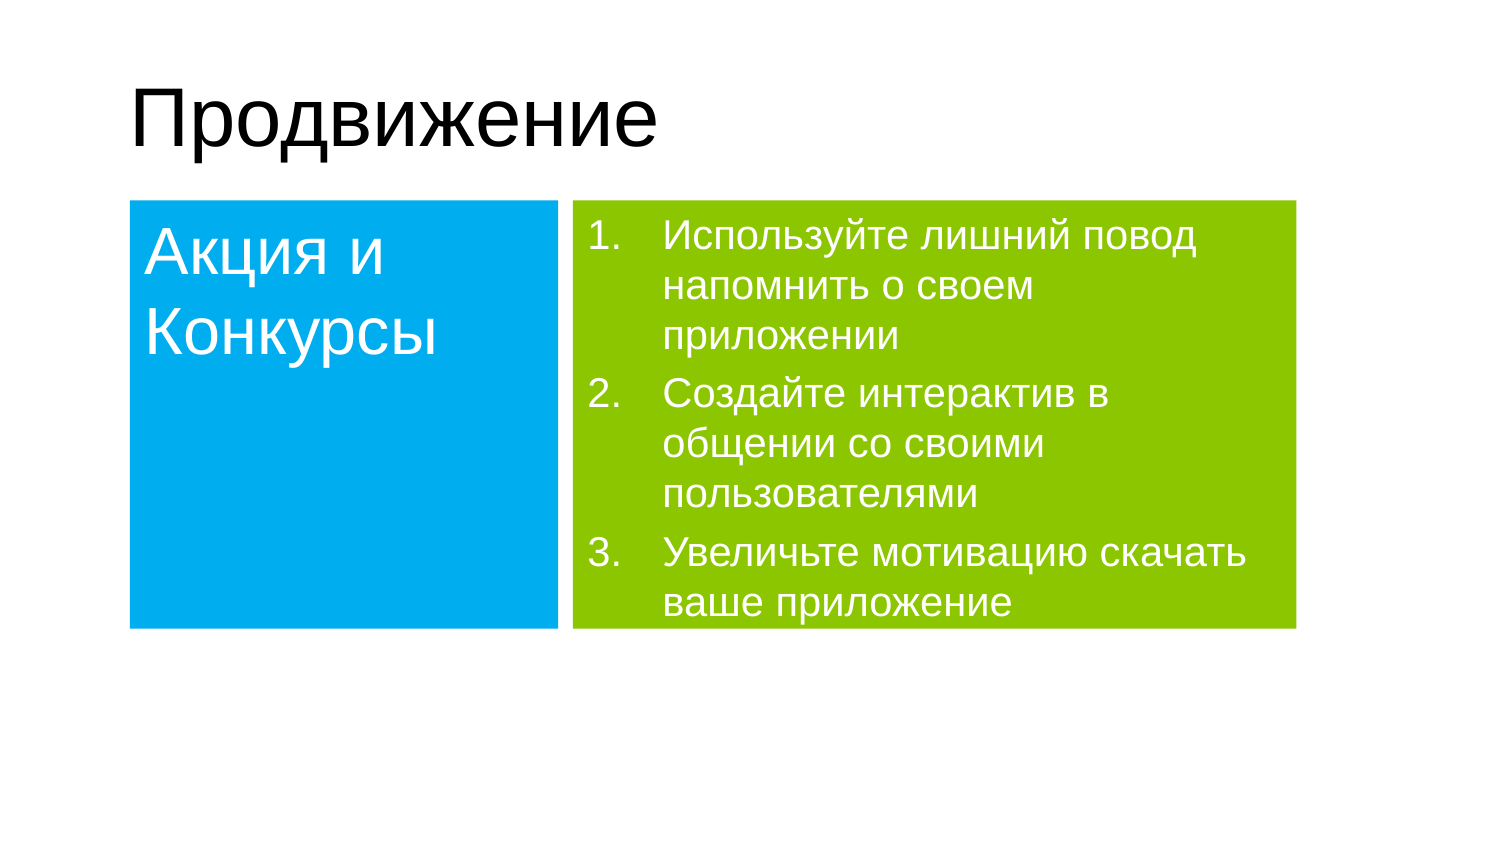

# Продвижение
Акция и Конкурсы
Используйте лишний повод напомнить о своем приложении
Создайте интерактив в общении со своими пользователями
Увеличьте мотивацию скачать ваше приложение